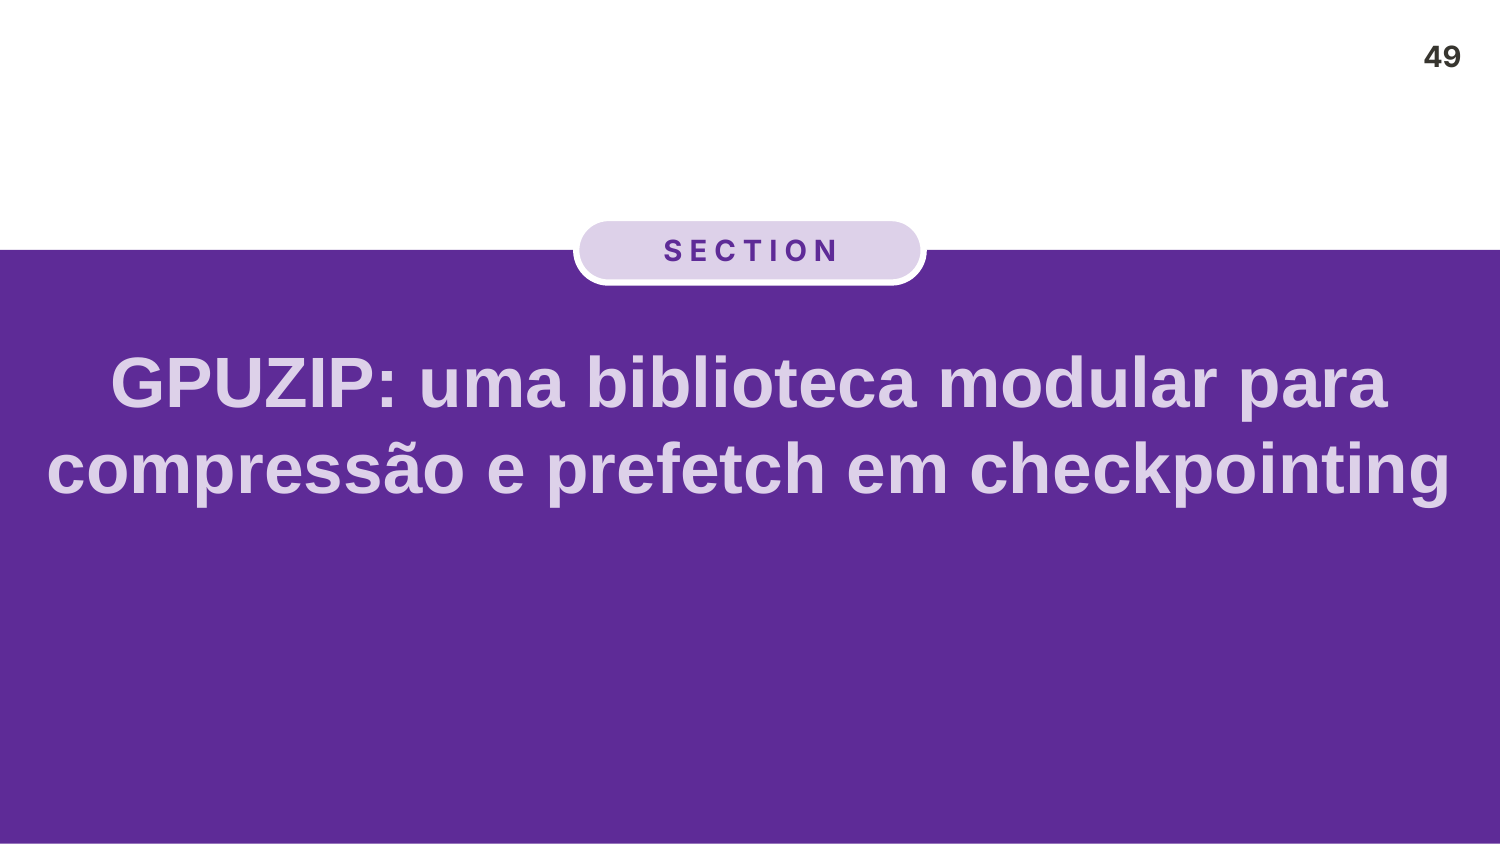

49
# GPUZIP: uma biblioteca modular para compressão e prefetch em checkpointing